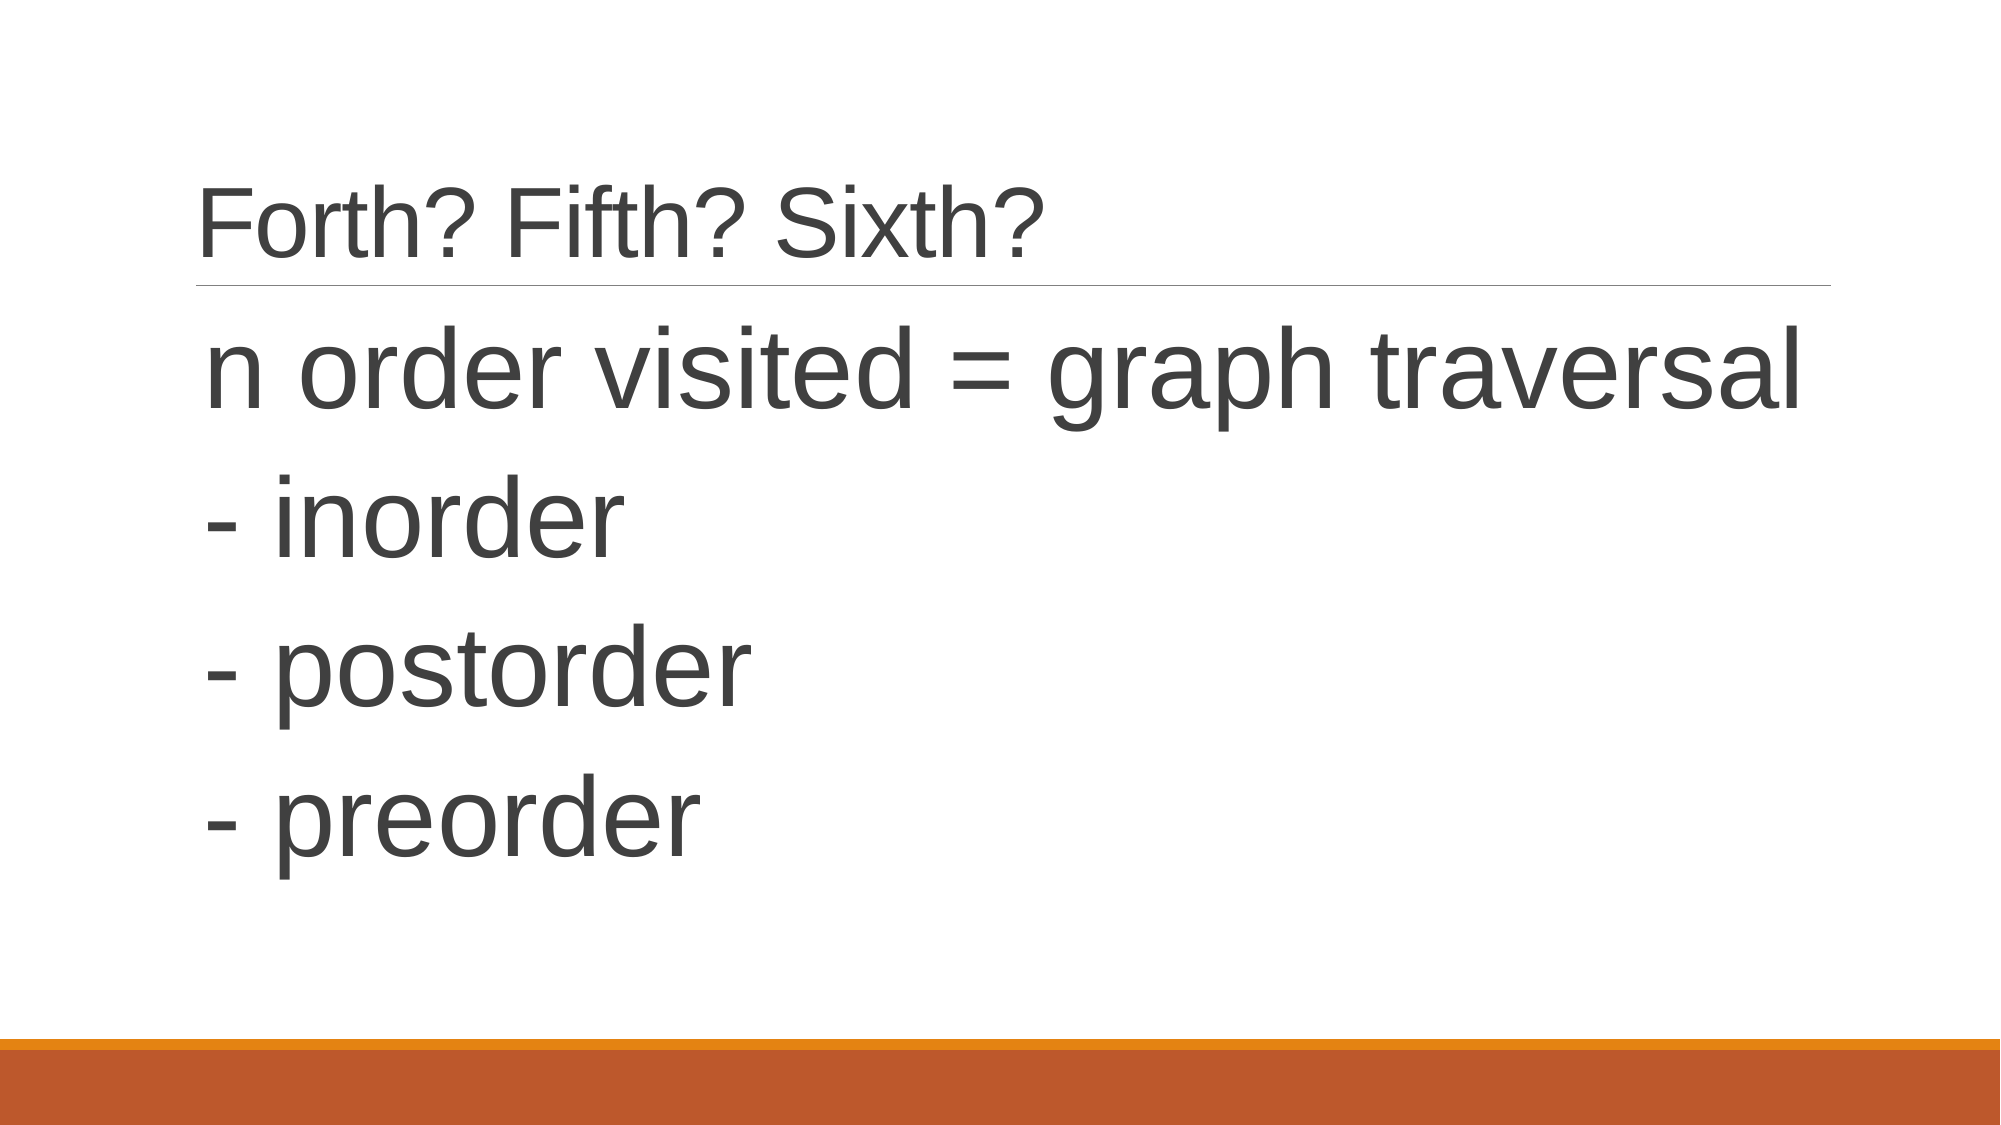

# Forth? Fifth? Sixth?
n order visited = graph traversal
- inorder
- postorder
- preorder